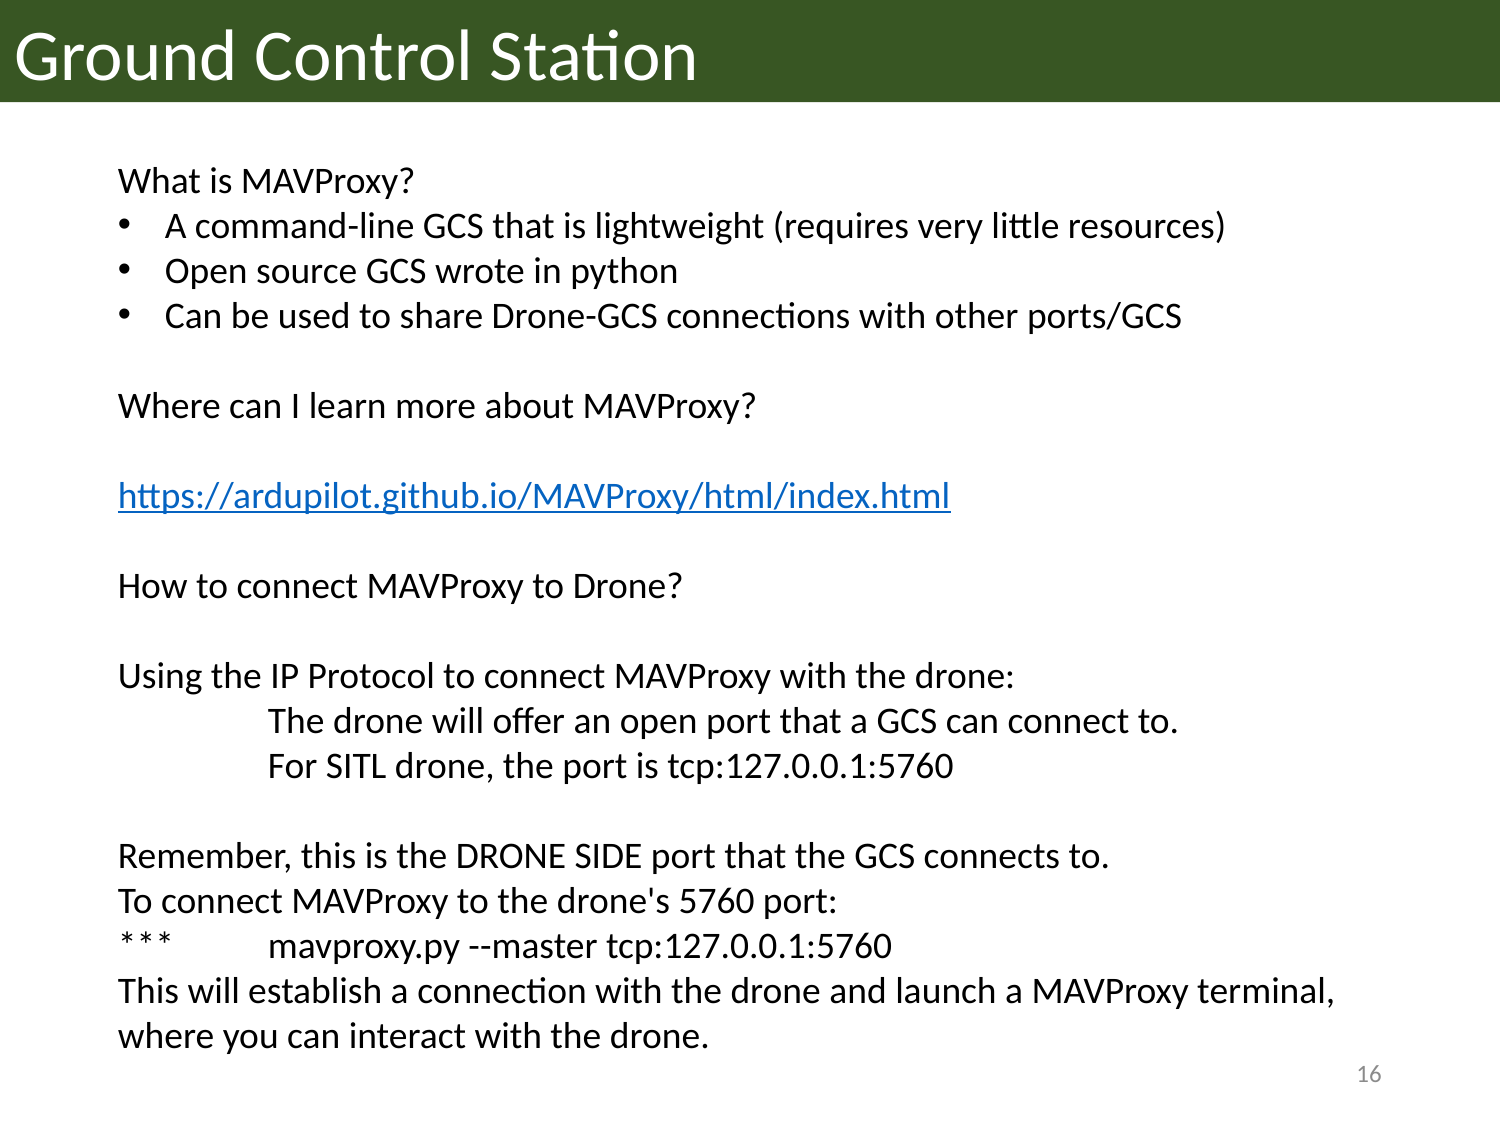

Ground Control Station
What is MAVProxy?
A command-line GCS that is lightweight (requires very little resources)
Open source GCS wrote in python
Can be used to share Drone-GCS connections with other ports/GCS

Where can I learn more about MAVProxy?

https://ardupilot.github.io/MAVProxy/html/index.html

How to connect MAVProxy to Drone?

Using the IP Protocol to connect MAVProxy with the drone:
	The drone will offer an open port that a GCS can connect to.
	For SITL drone, the port is tcp:127.0.0.1:5760

Remember, this is the DRONE SIDE port that the GCS connects to.
To connect MAVProxy to the drone's 5760 port:
***	mavproxy.py --master tcp:127.0.0.1:5760
This will establish a connection with the drone and launch a MAVProxy terminal, where you can interact with the drone.
16